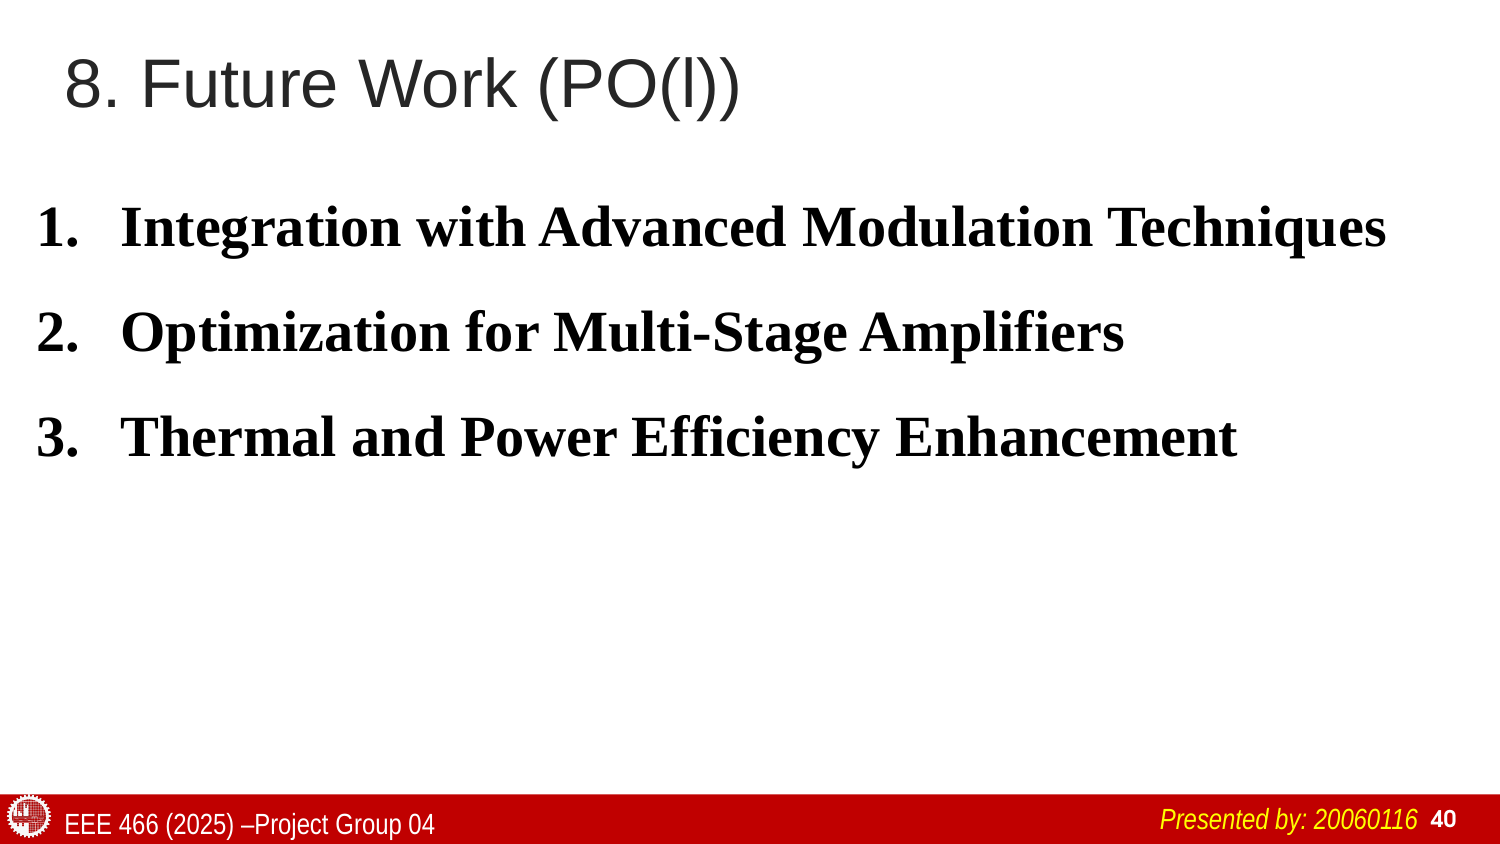

# 8. Future Work (PO(l))
Integration with Advanced Modulation Techniques
Optimization for Multi-Stage Amplifiers
Thermal and Power Efficiency Enhancement

Presented by: 20060116
EEE 466 (2025) –Project Group 04
40